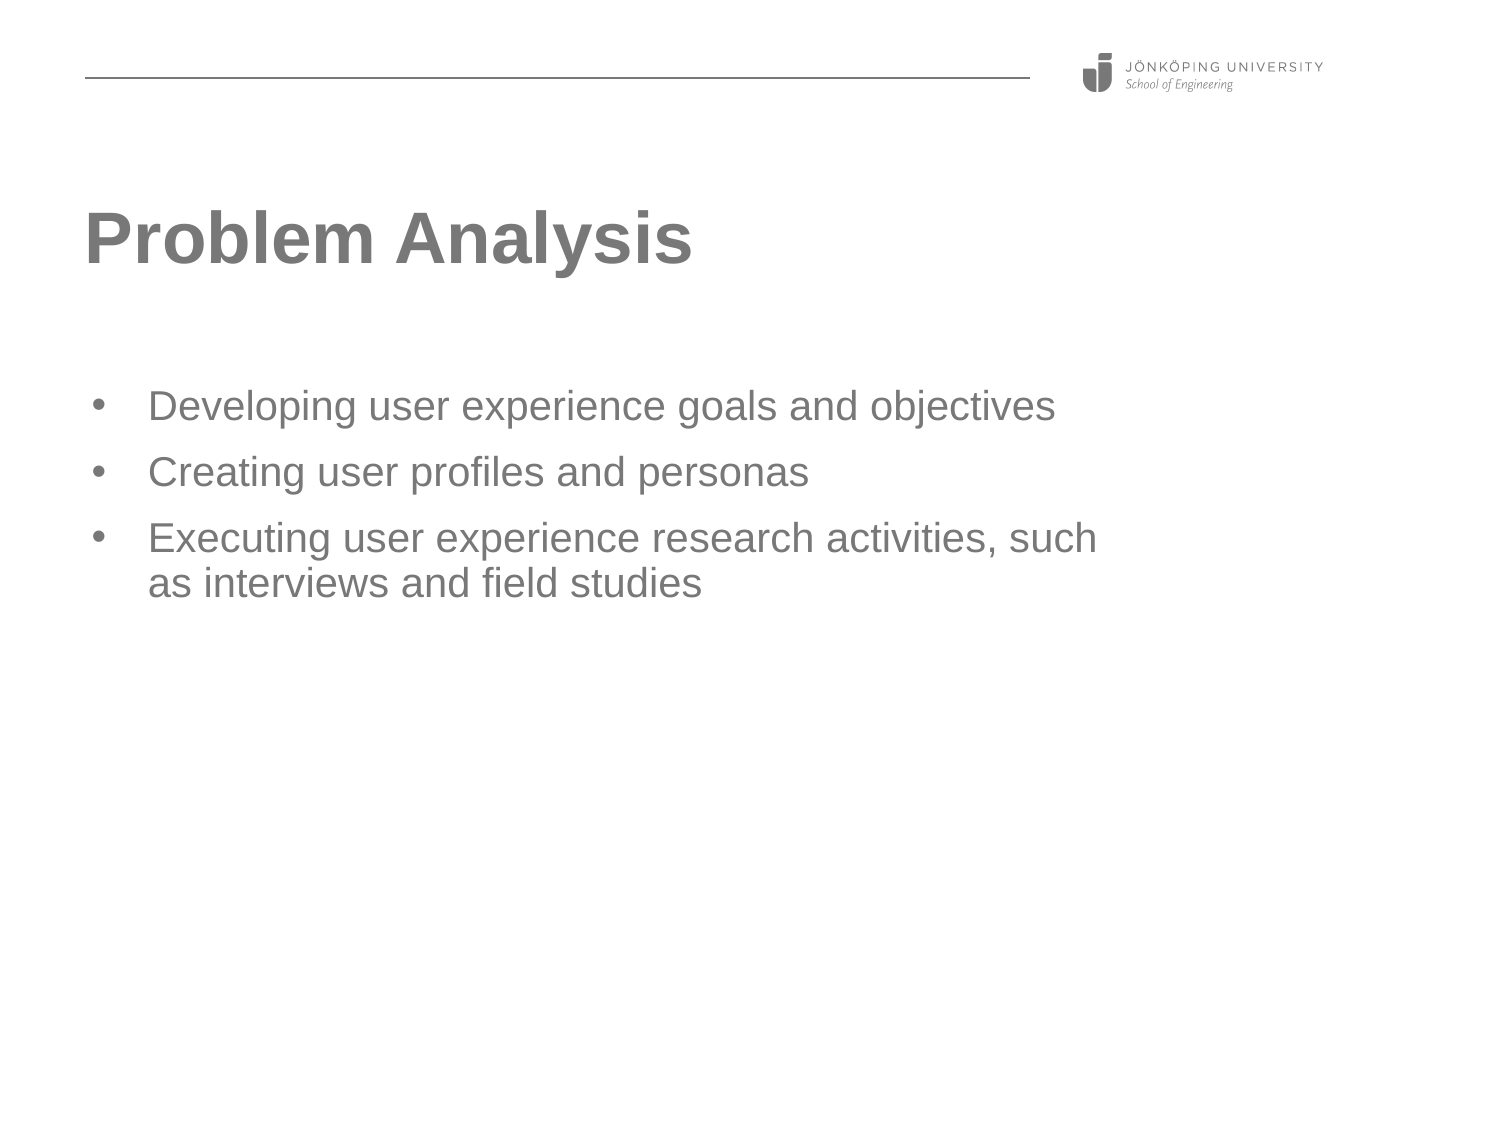

# Problem Analysis
Developing user experience goals and objectives
Creating user profiles and personas
Executing user experience research activities, such as interviews and field studies